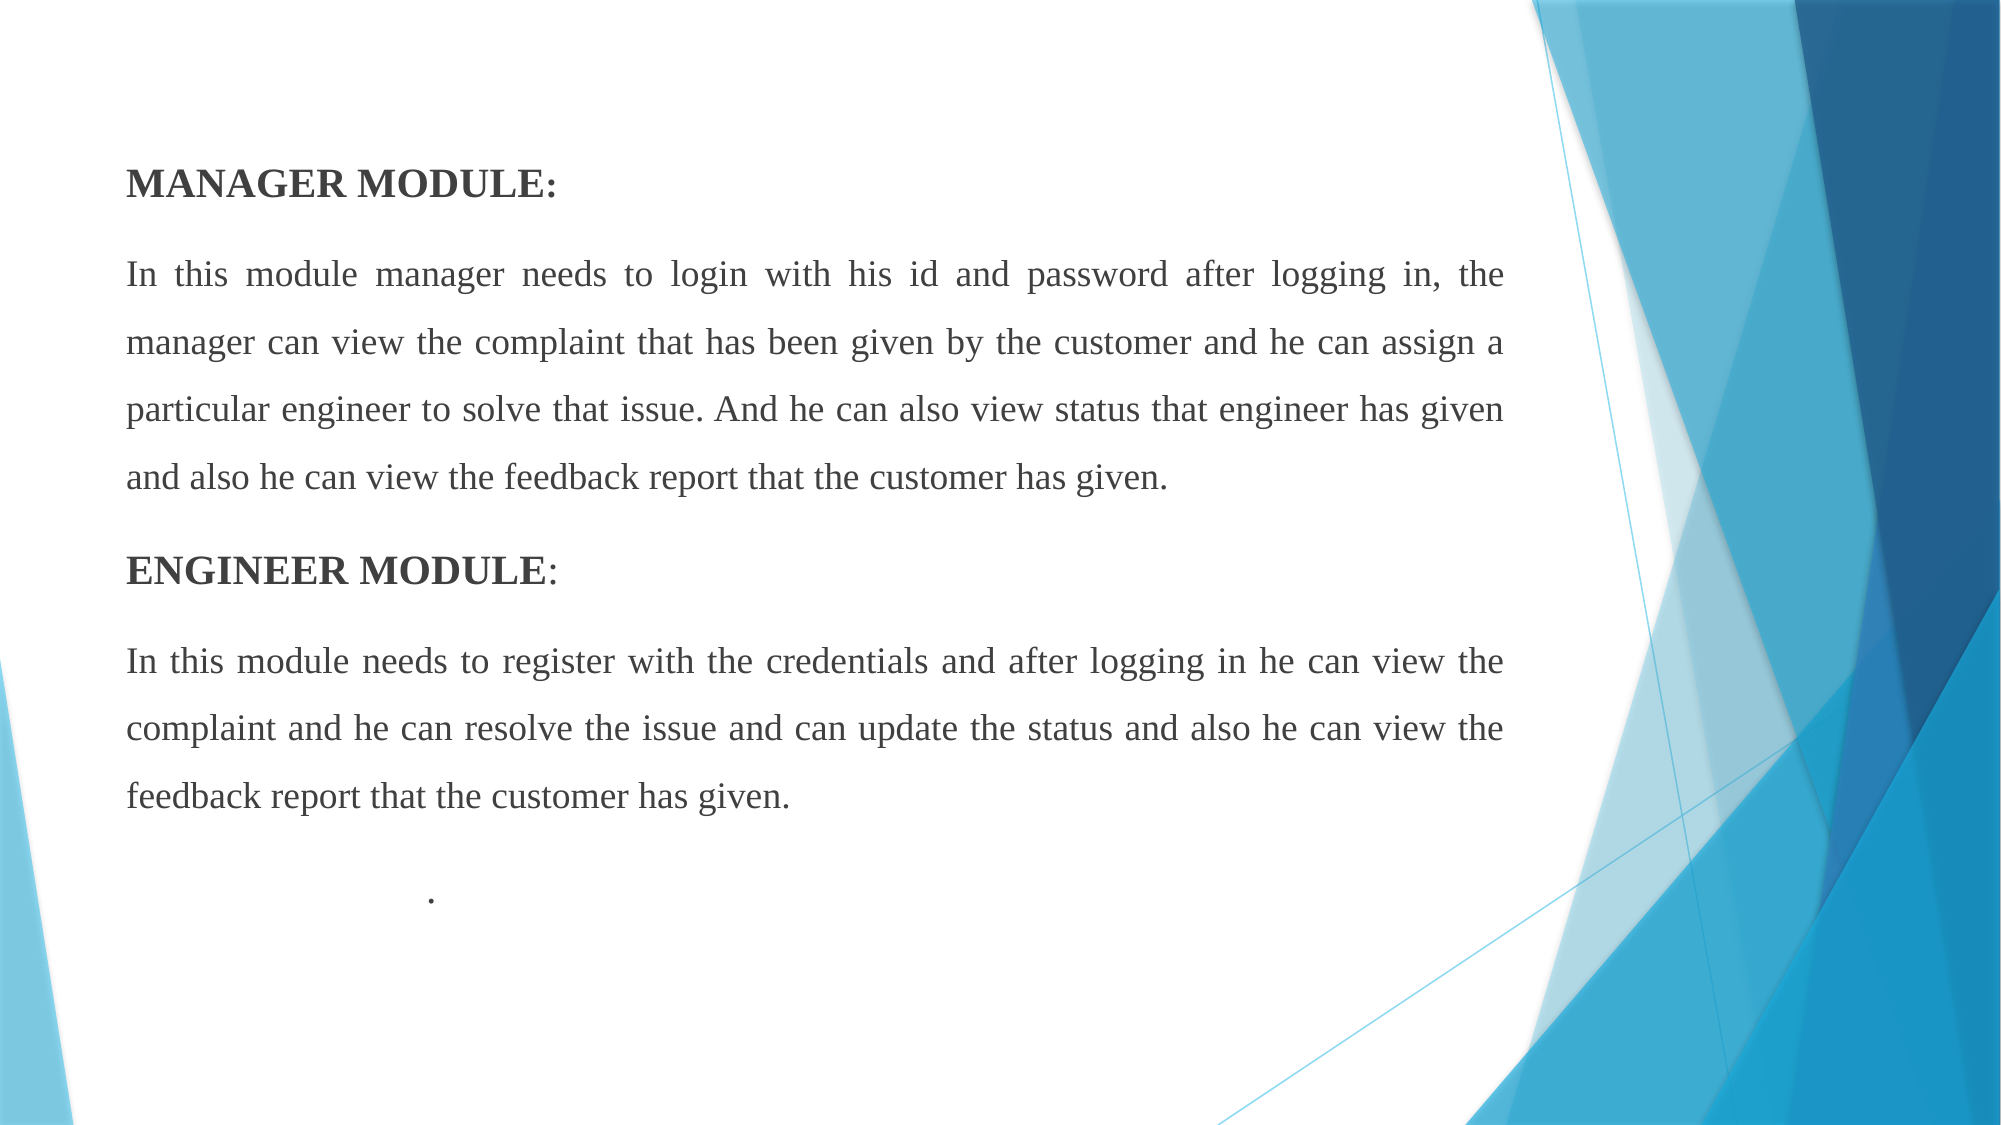

MANAGER MODULE:
In this module manager needs to login with his id and password after logging in, the manager can view the complaint that has been given by the customer and he can assign a particular engineer to solve that issue. And he can also view status that engineer has given and also he can view the feedback report that the customer has given.
ENGINEER MODULE:
In this module needs to register with the credentials and after logging in he can view the complaint and he can resolve the issue and can update the status and also he can view the feedback report that the customer has given.
		.